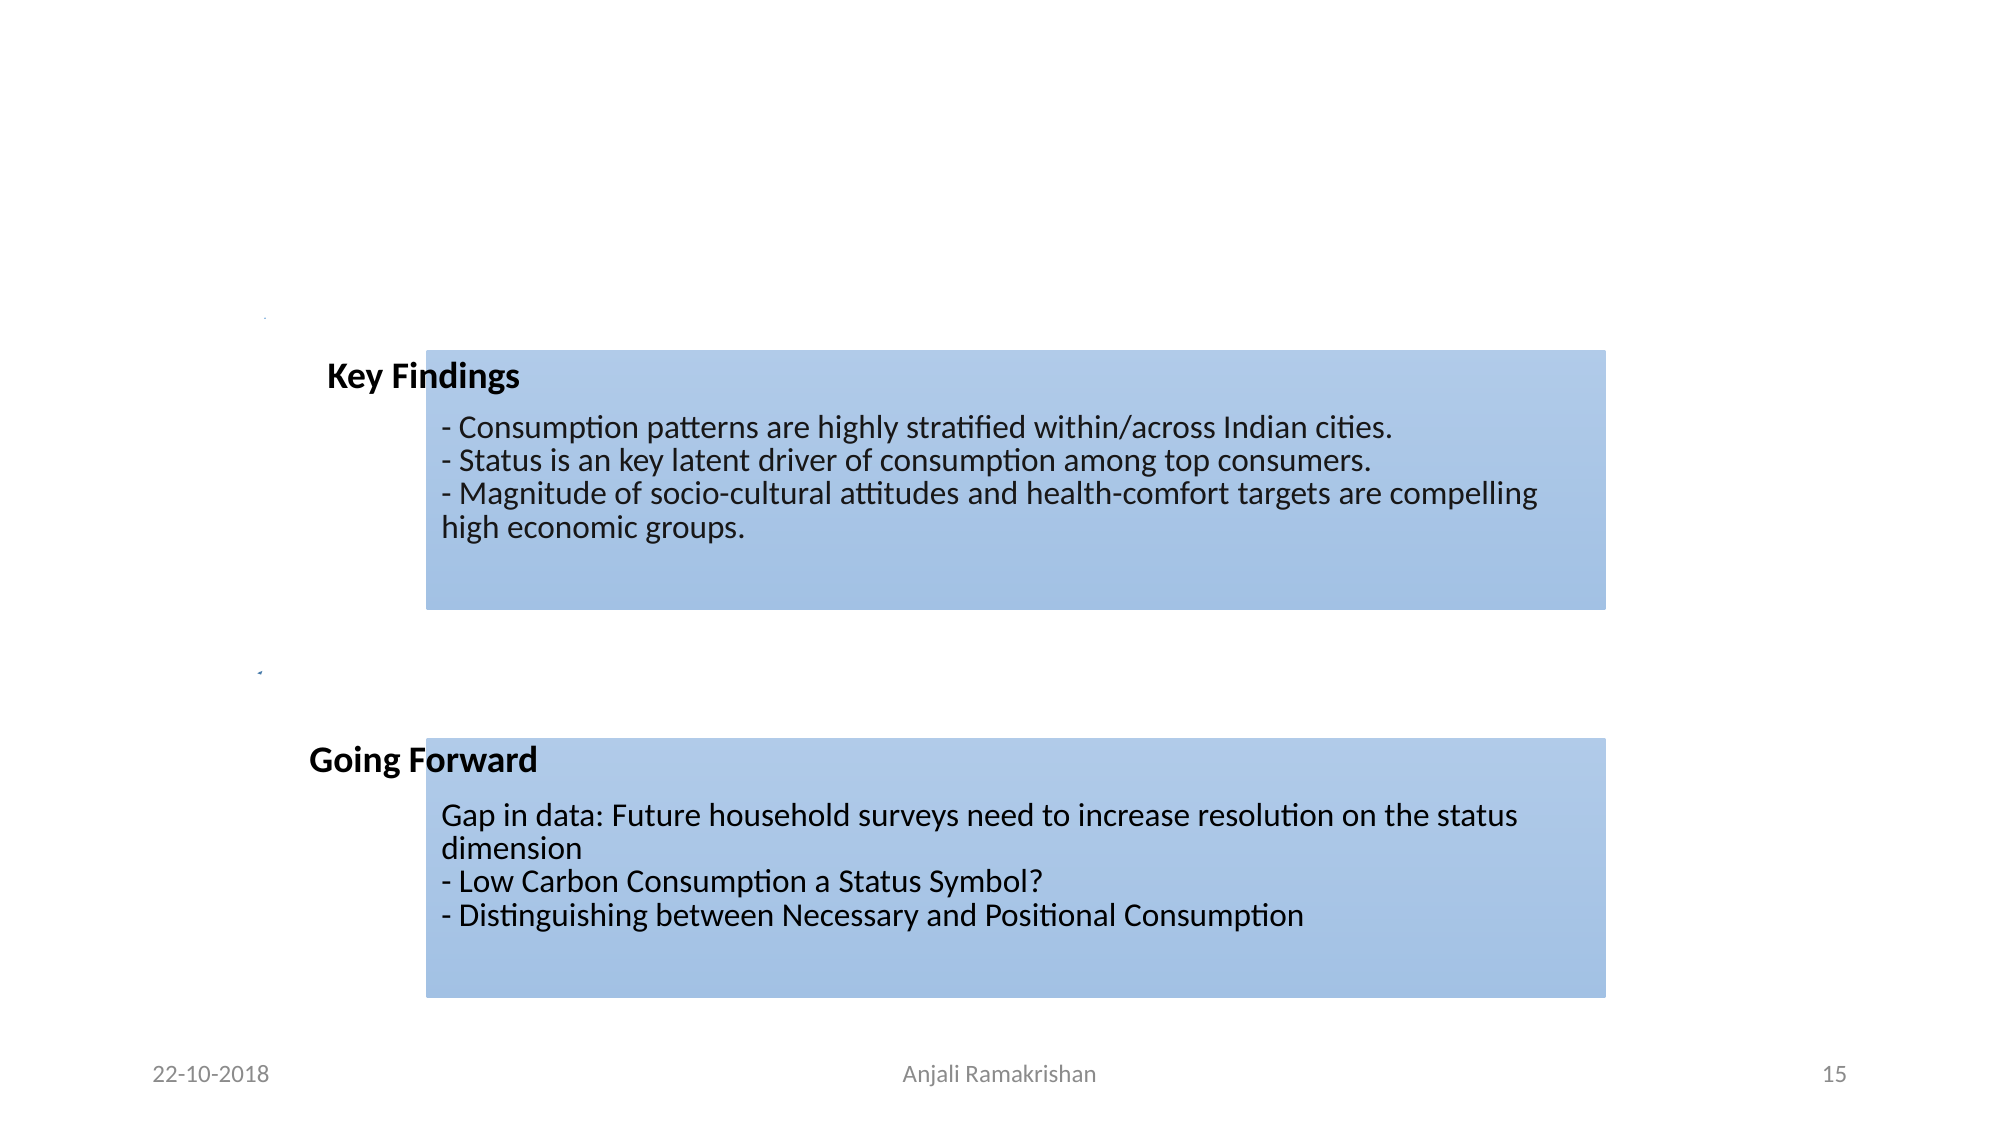

- Consumption patterns are highly stratified within/across Indian cities.
- Status is an key latent driver of consumption among top consumers.
- Magnitude of socio-cultural attitudes and health-comfort targets are compelling high economic groups.
Gap in data: Future household surveys need to increase resolution on the status dimension
- Low Carbon Consumption a Status Symbol?
- Distinguishing between Necessary and Positional Consumption
Key Findings
Going Forward
22-10-2018
Anjali Ramakrishan
15